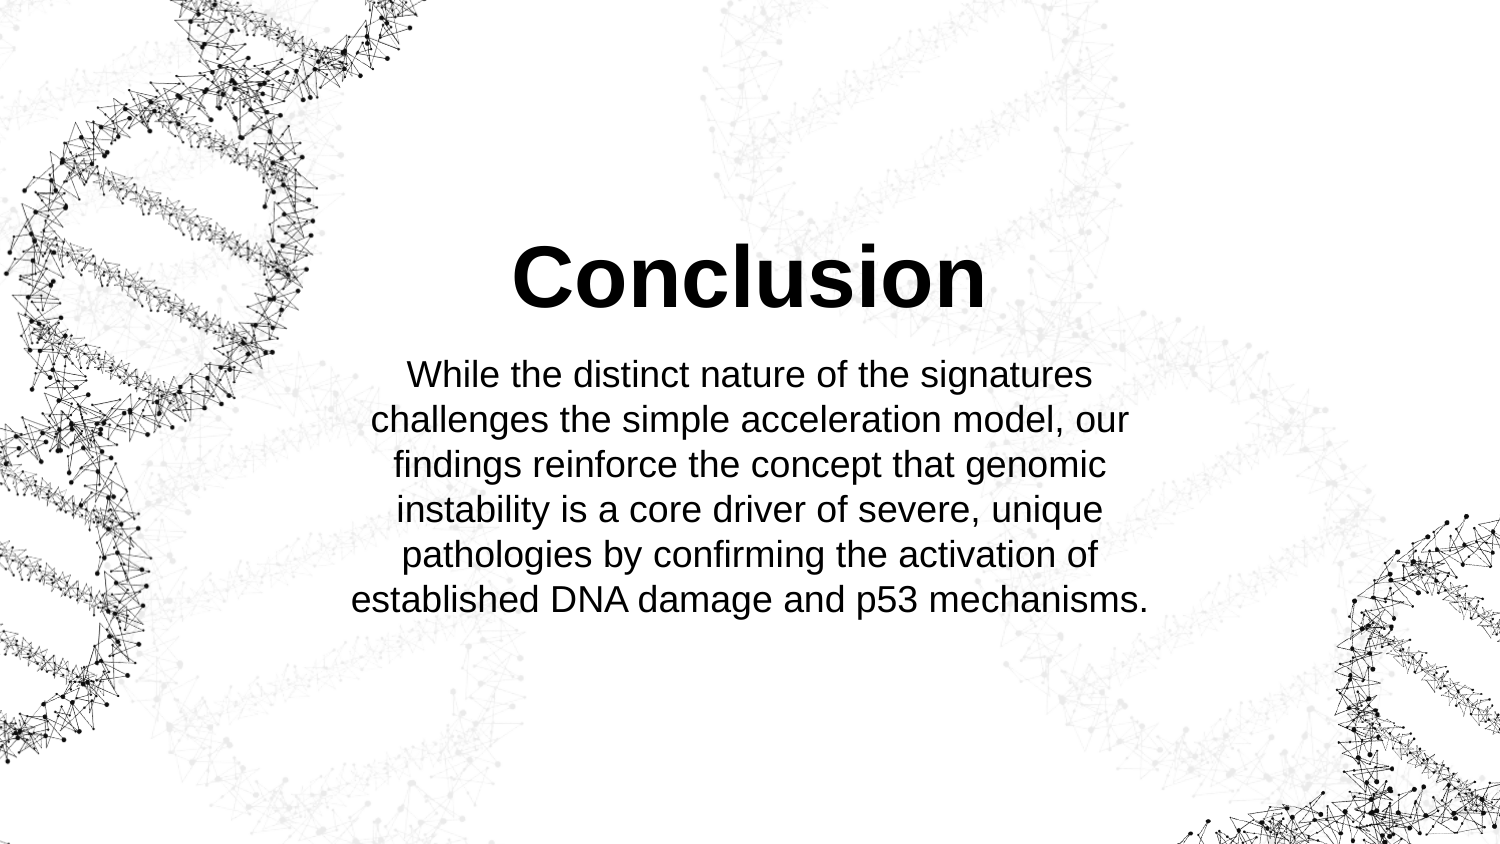

# Conclusion
While the distinct nature of the signatures challenges the simple acceleration model, our findings reinforce the concept that genomic instability is a core driver of severe, unique pathologies by confirming the activation of established DNA damage and p53 mechanisms.